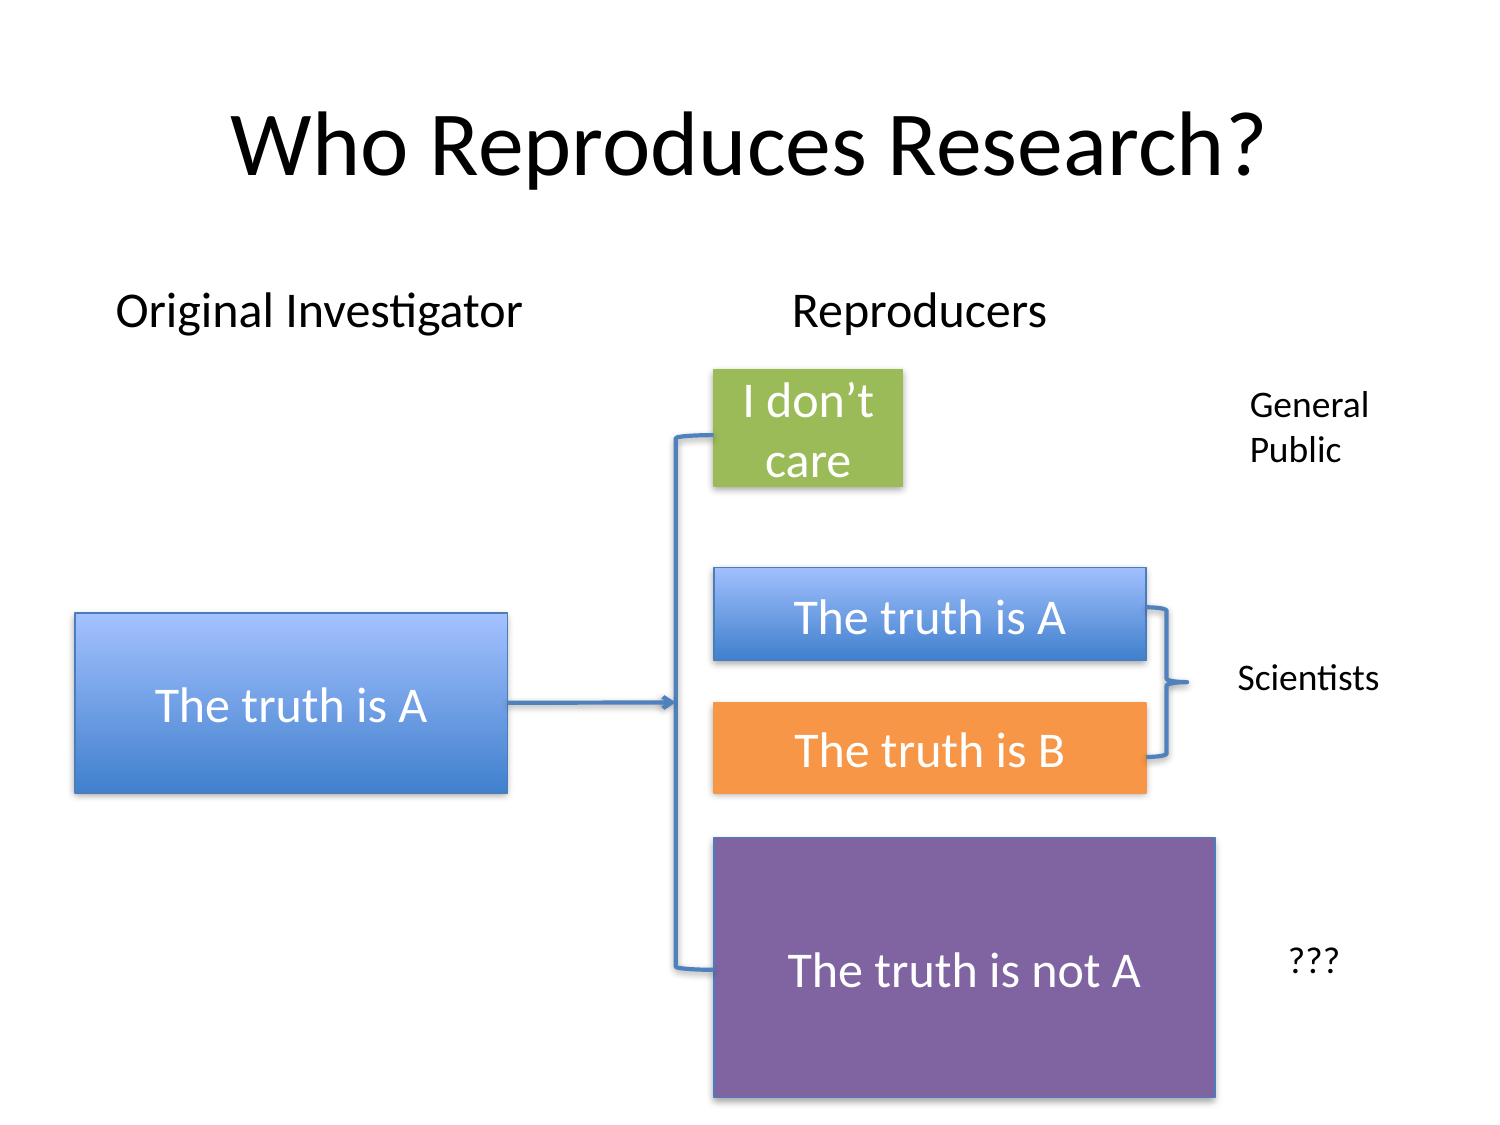

# Who Reproduces Research?
Original Investigator
Reproducers
I don’t care
General Public

The truth is A

The truth is A
Scientists
The truth is B
The truth is not A
???